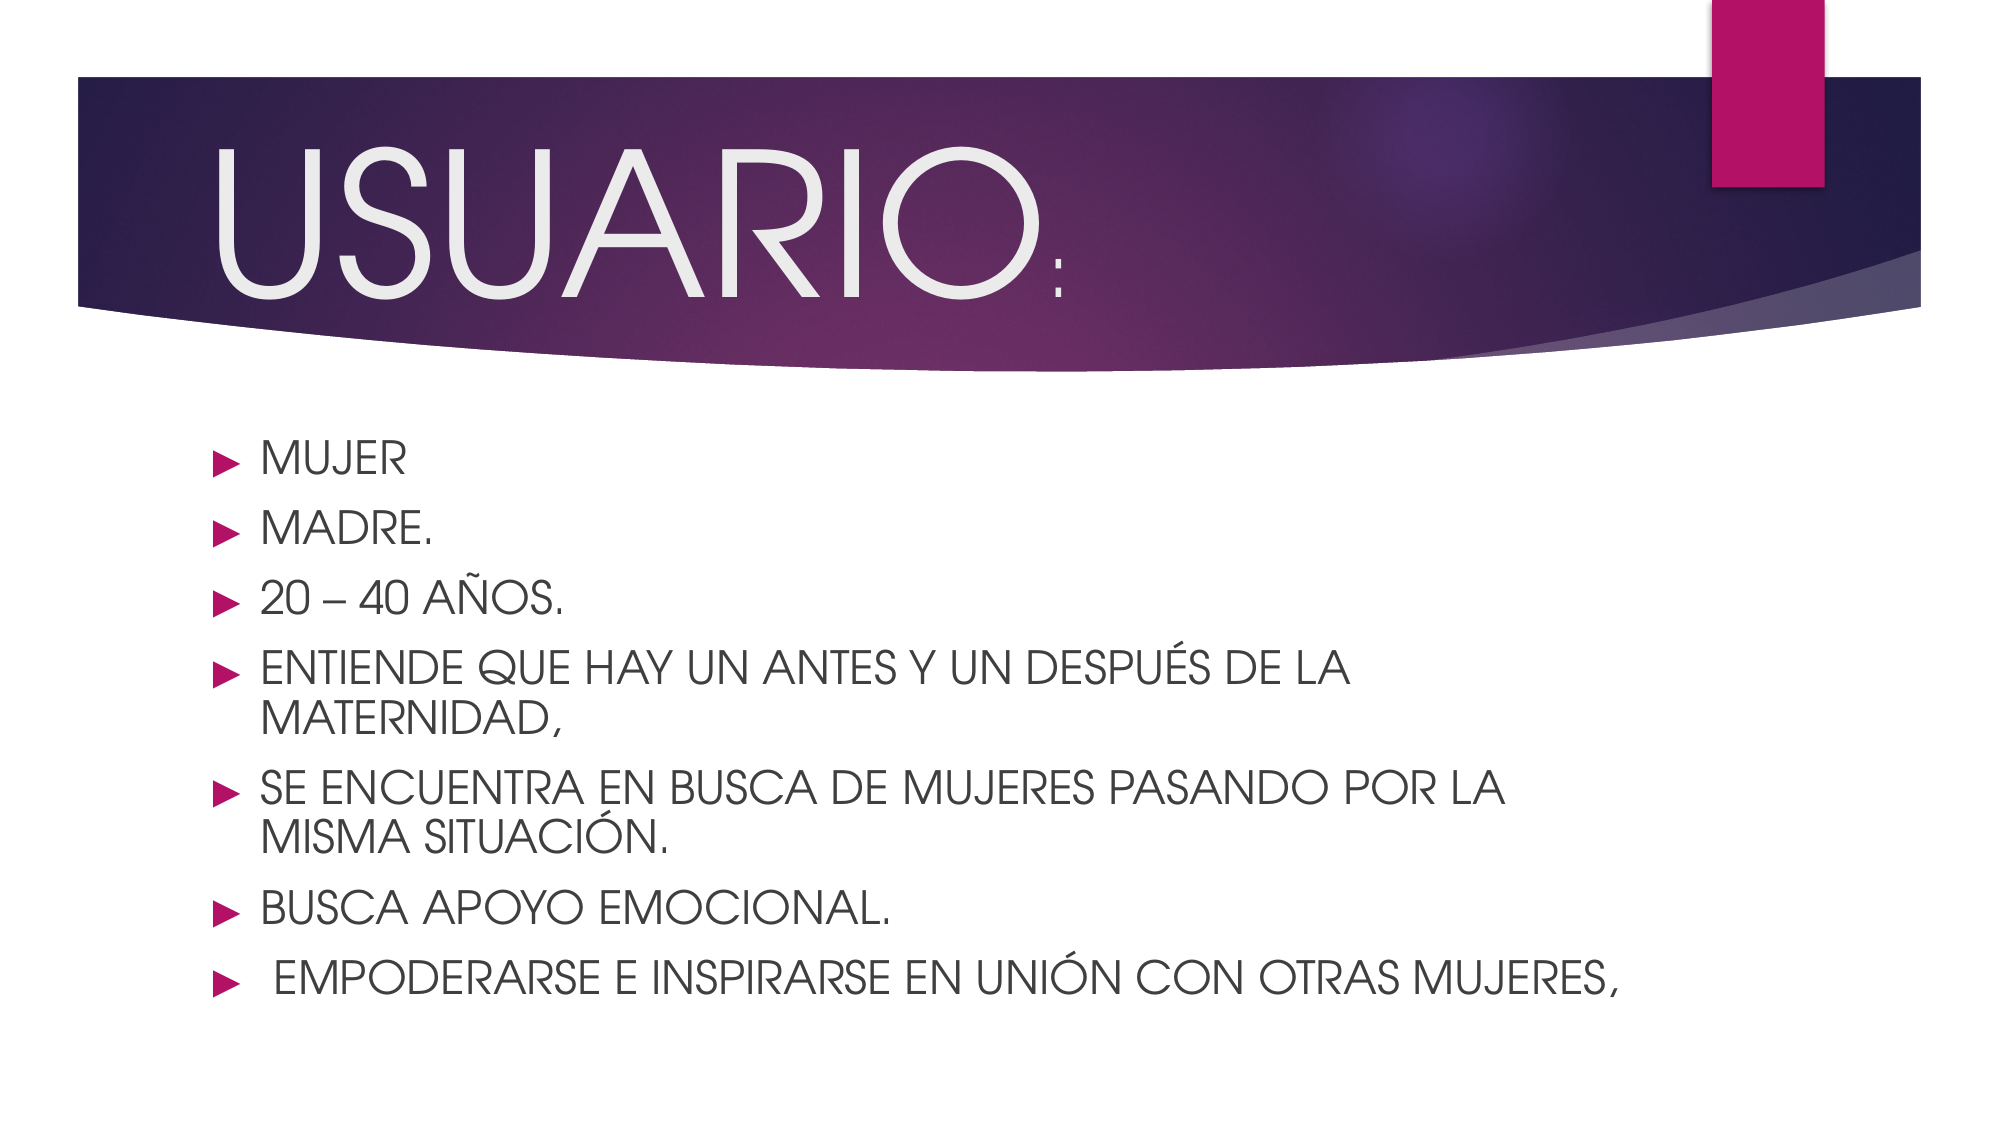

# USUARIO:
MUJER
MADRE.
20 – 40 AÑOS.
ENTIENDE QUE HAY UN ANTES Y UN DESPUÉS DE LA MATERNIDAD,
SE ENCUENTRA EN BUSCA DE MUJERES PASANDO POR LA MISMA SITUACIÓN.
BUSCA APOYO EMOCIONAL.
 EMPODERARSE E INSPIRARSE EN UNIÓN CON OTRAS MUJERES,